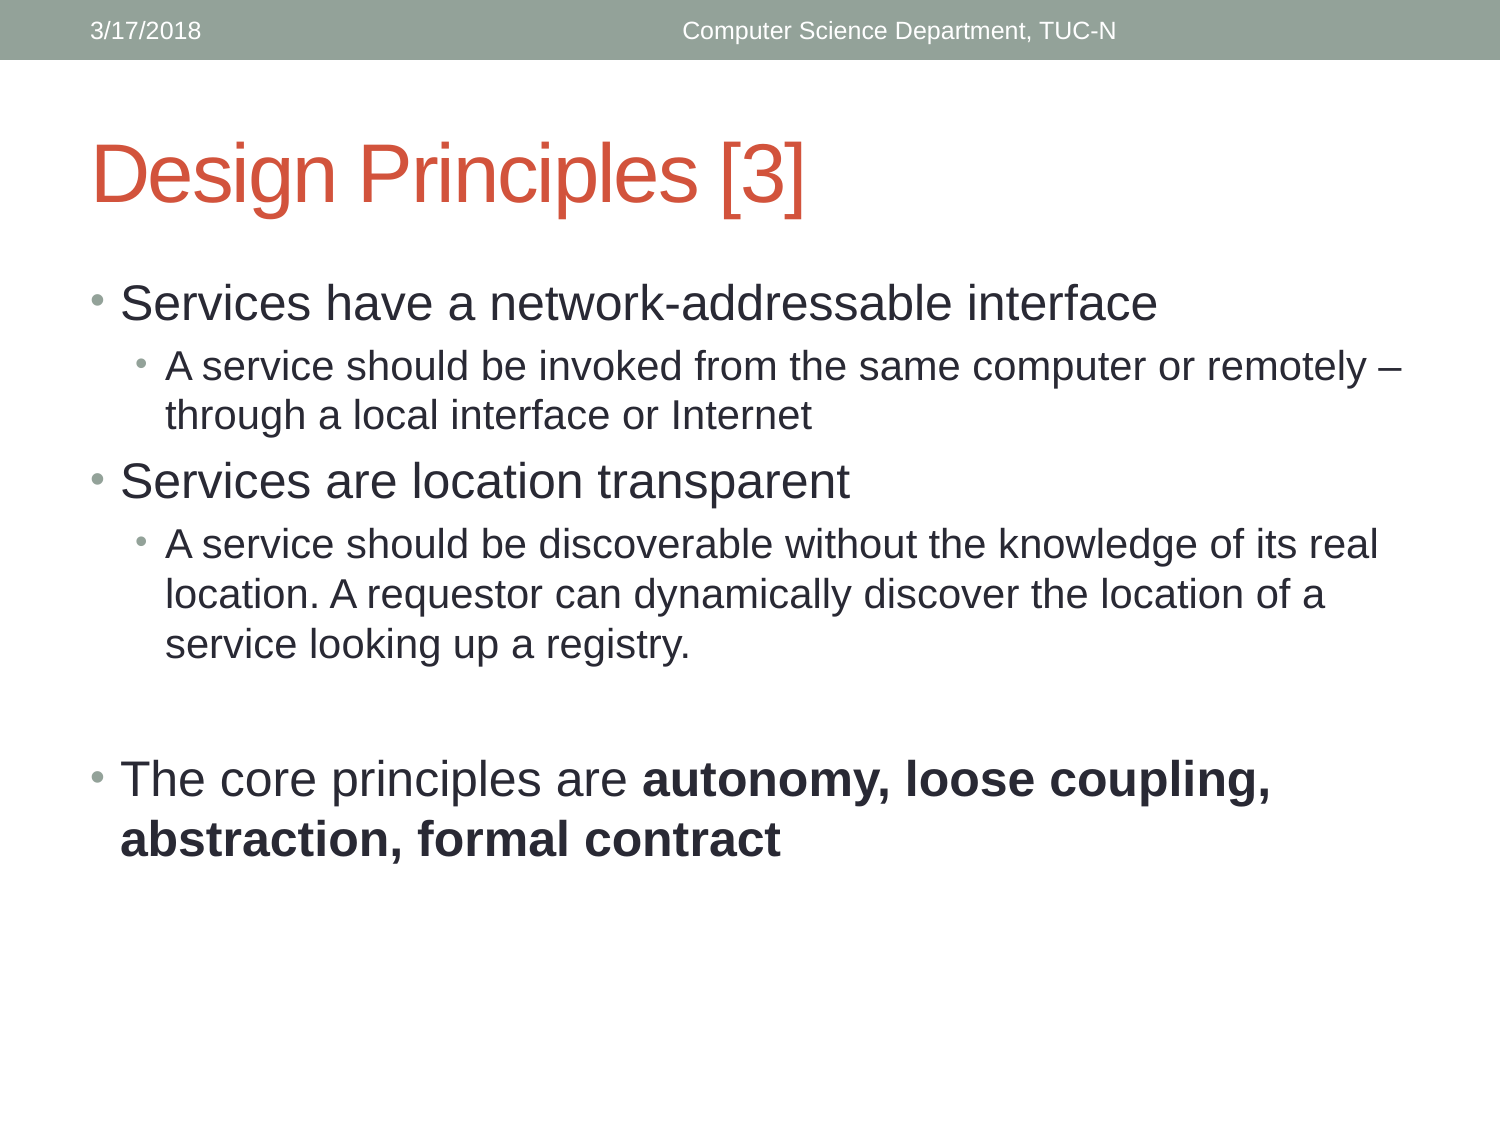

3/17/2018
Computer Science Department, TUC-N
# Design Principles [3]
Services have a network-addressable interface
A service should be invoked from the same computer or remotely –through a local interface or Internet
Services are location transparent
A service should be discoverable without the knowledge of its real location. A requestor can dynamically discover the location of a service looking up a registry.

The core principles are autonomy, loose coupling, abstraction, formal contract